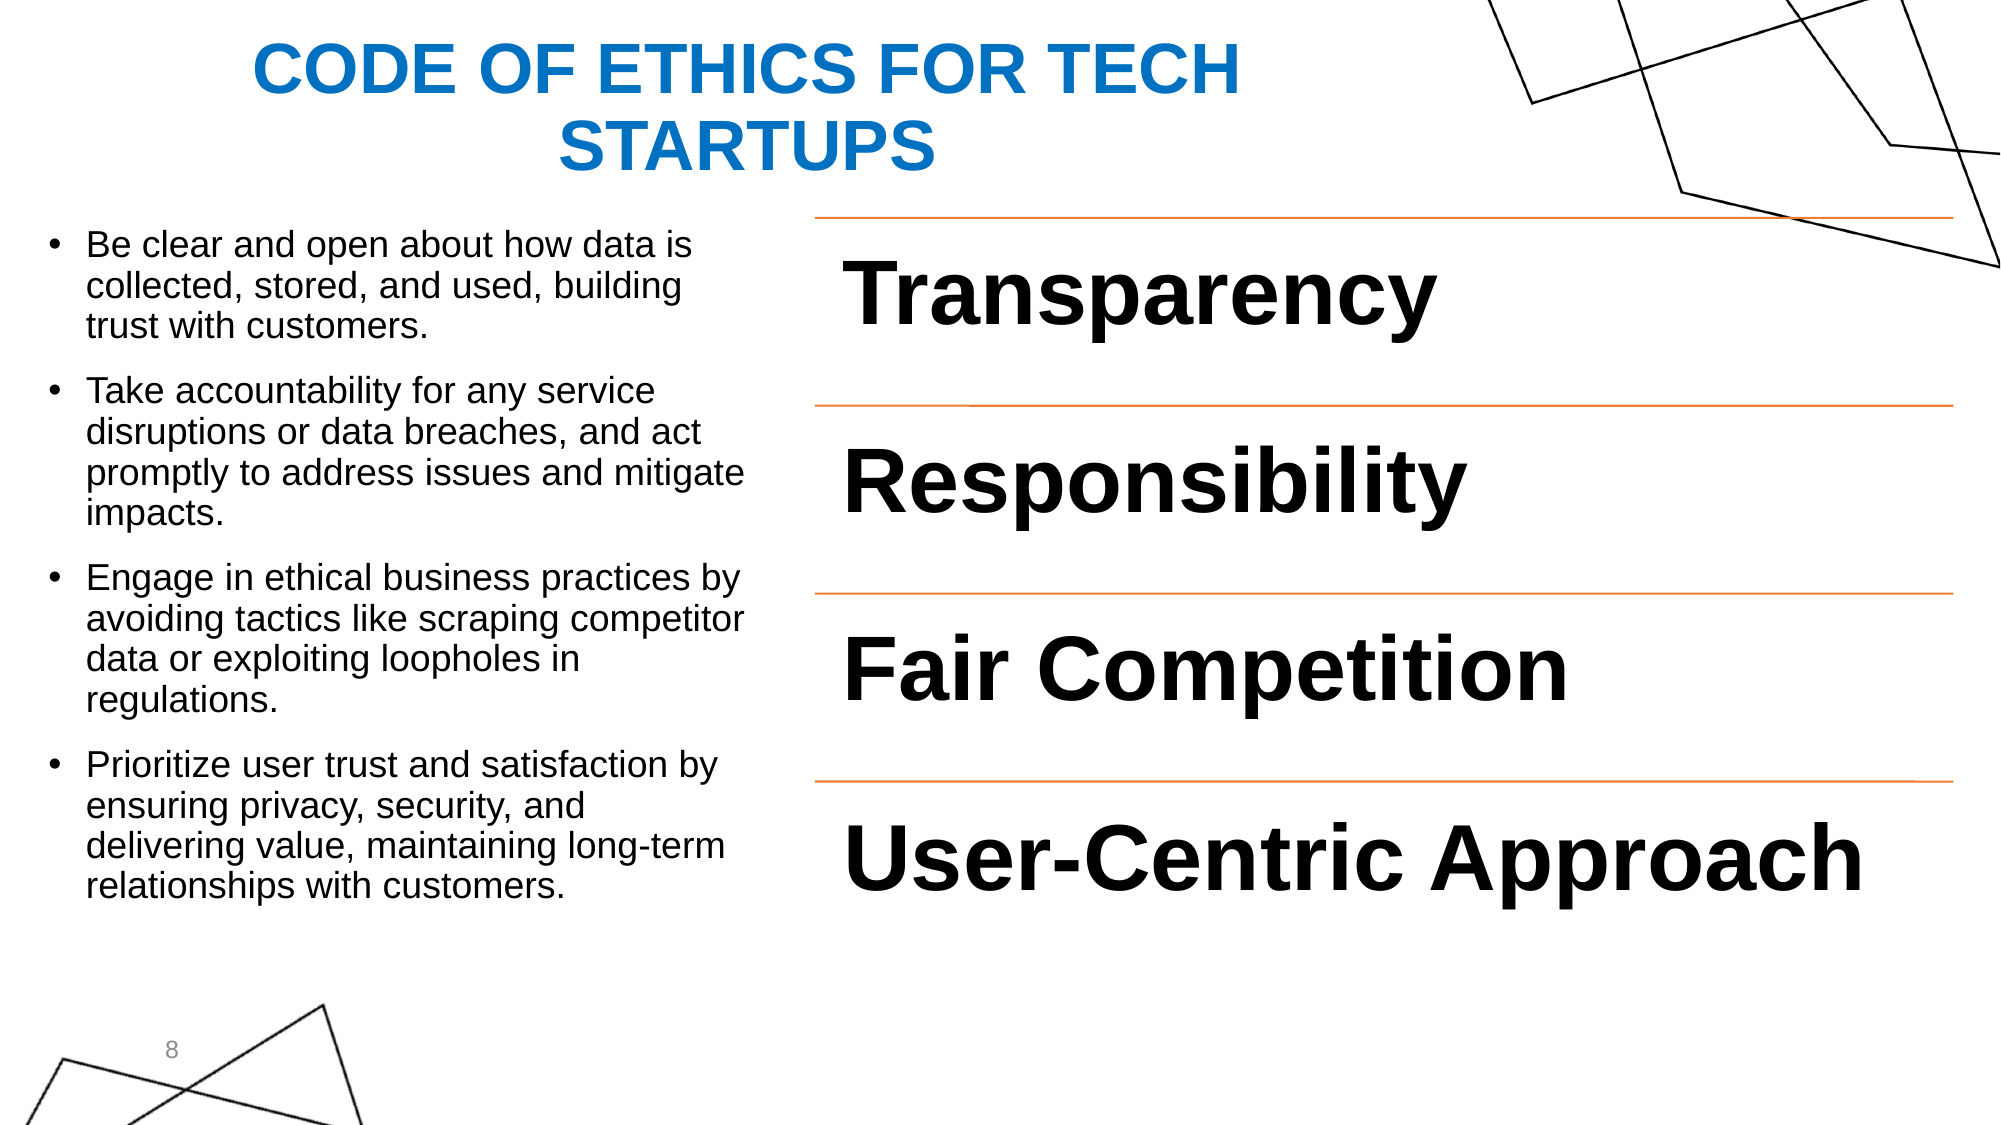

# Code of Ethics for Tech Startups
Be clear and open about how data is collected, stored, and used, building trust with customers.
Take accountability for any service disruptions or data breaches, and act promptly to address issues and mitigate impacts.
Engage in ethical business practices by avoiding tactics like scraping competitor data or exploiting loopholes in regulations.
Prioritize user trust and satisfaction by ensuring privacy, security, and delivering value, maintaining long-term relationships with customers.

Transparency
Responsibility
Fair Competition
User-Centric Approach
8